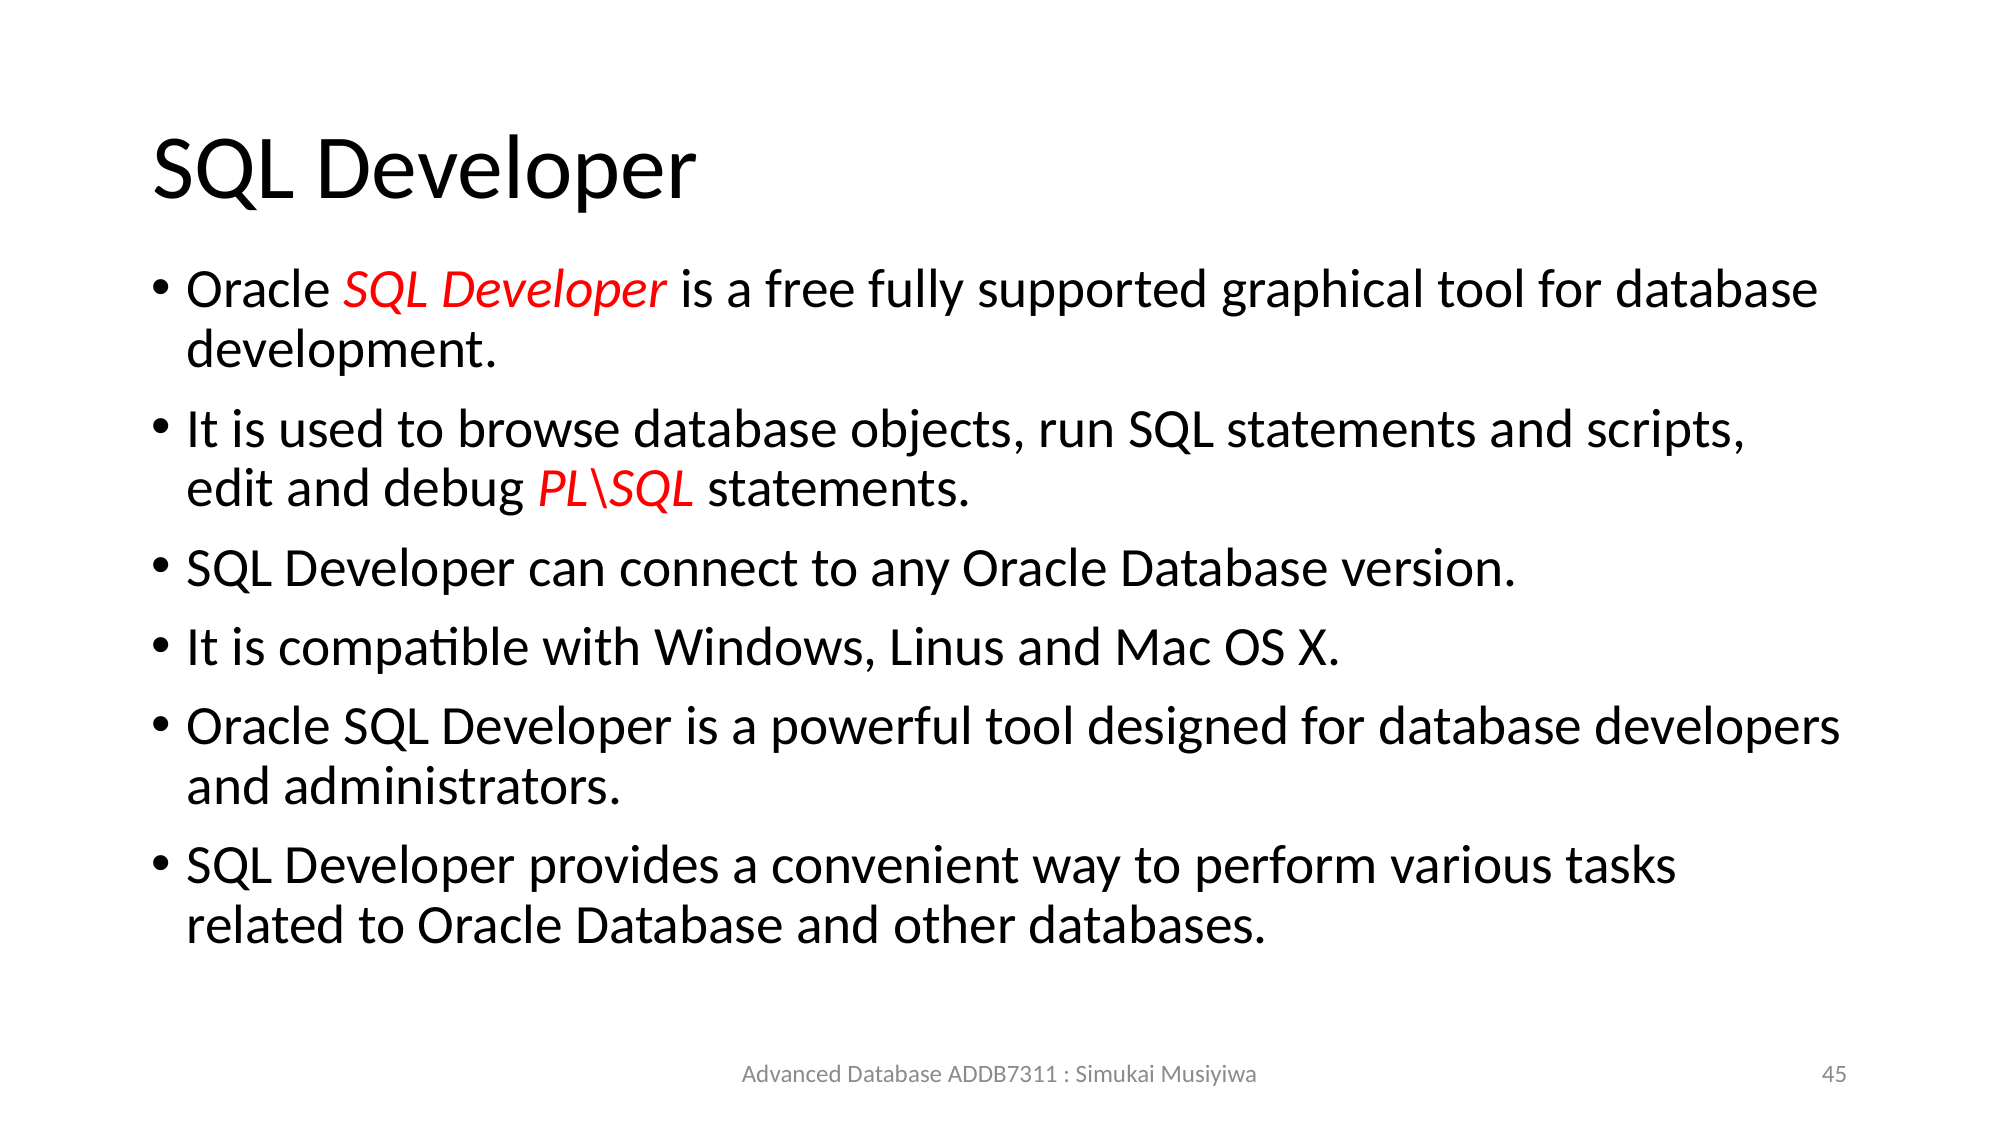

# SQL Developer
Oracle SQL Developer is a free fully supported graphical tool for database development.
It is used to browse database objects, run SQL statements and scripts, edit and debug PL\SQL statements.
SQL Developer can connect to any Oracle Database version.
It is compatible with Windows, Linus and Mac OS X.
Oracle SQL Developer is a powerful tool designed for database developers and administrators.
SQL Developer provides a convenient way to perform various tasks related to Oracle Database and other databases.

Advanced Database ADDB7311 : Simukai Musiyiwa
45